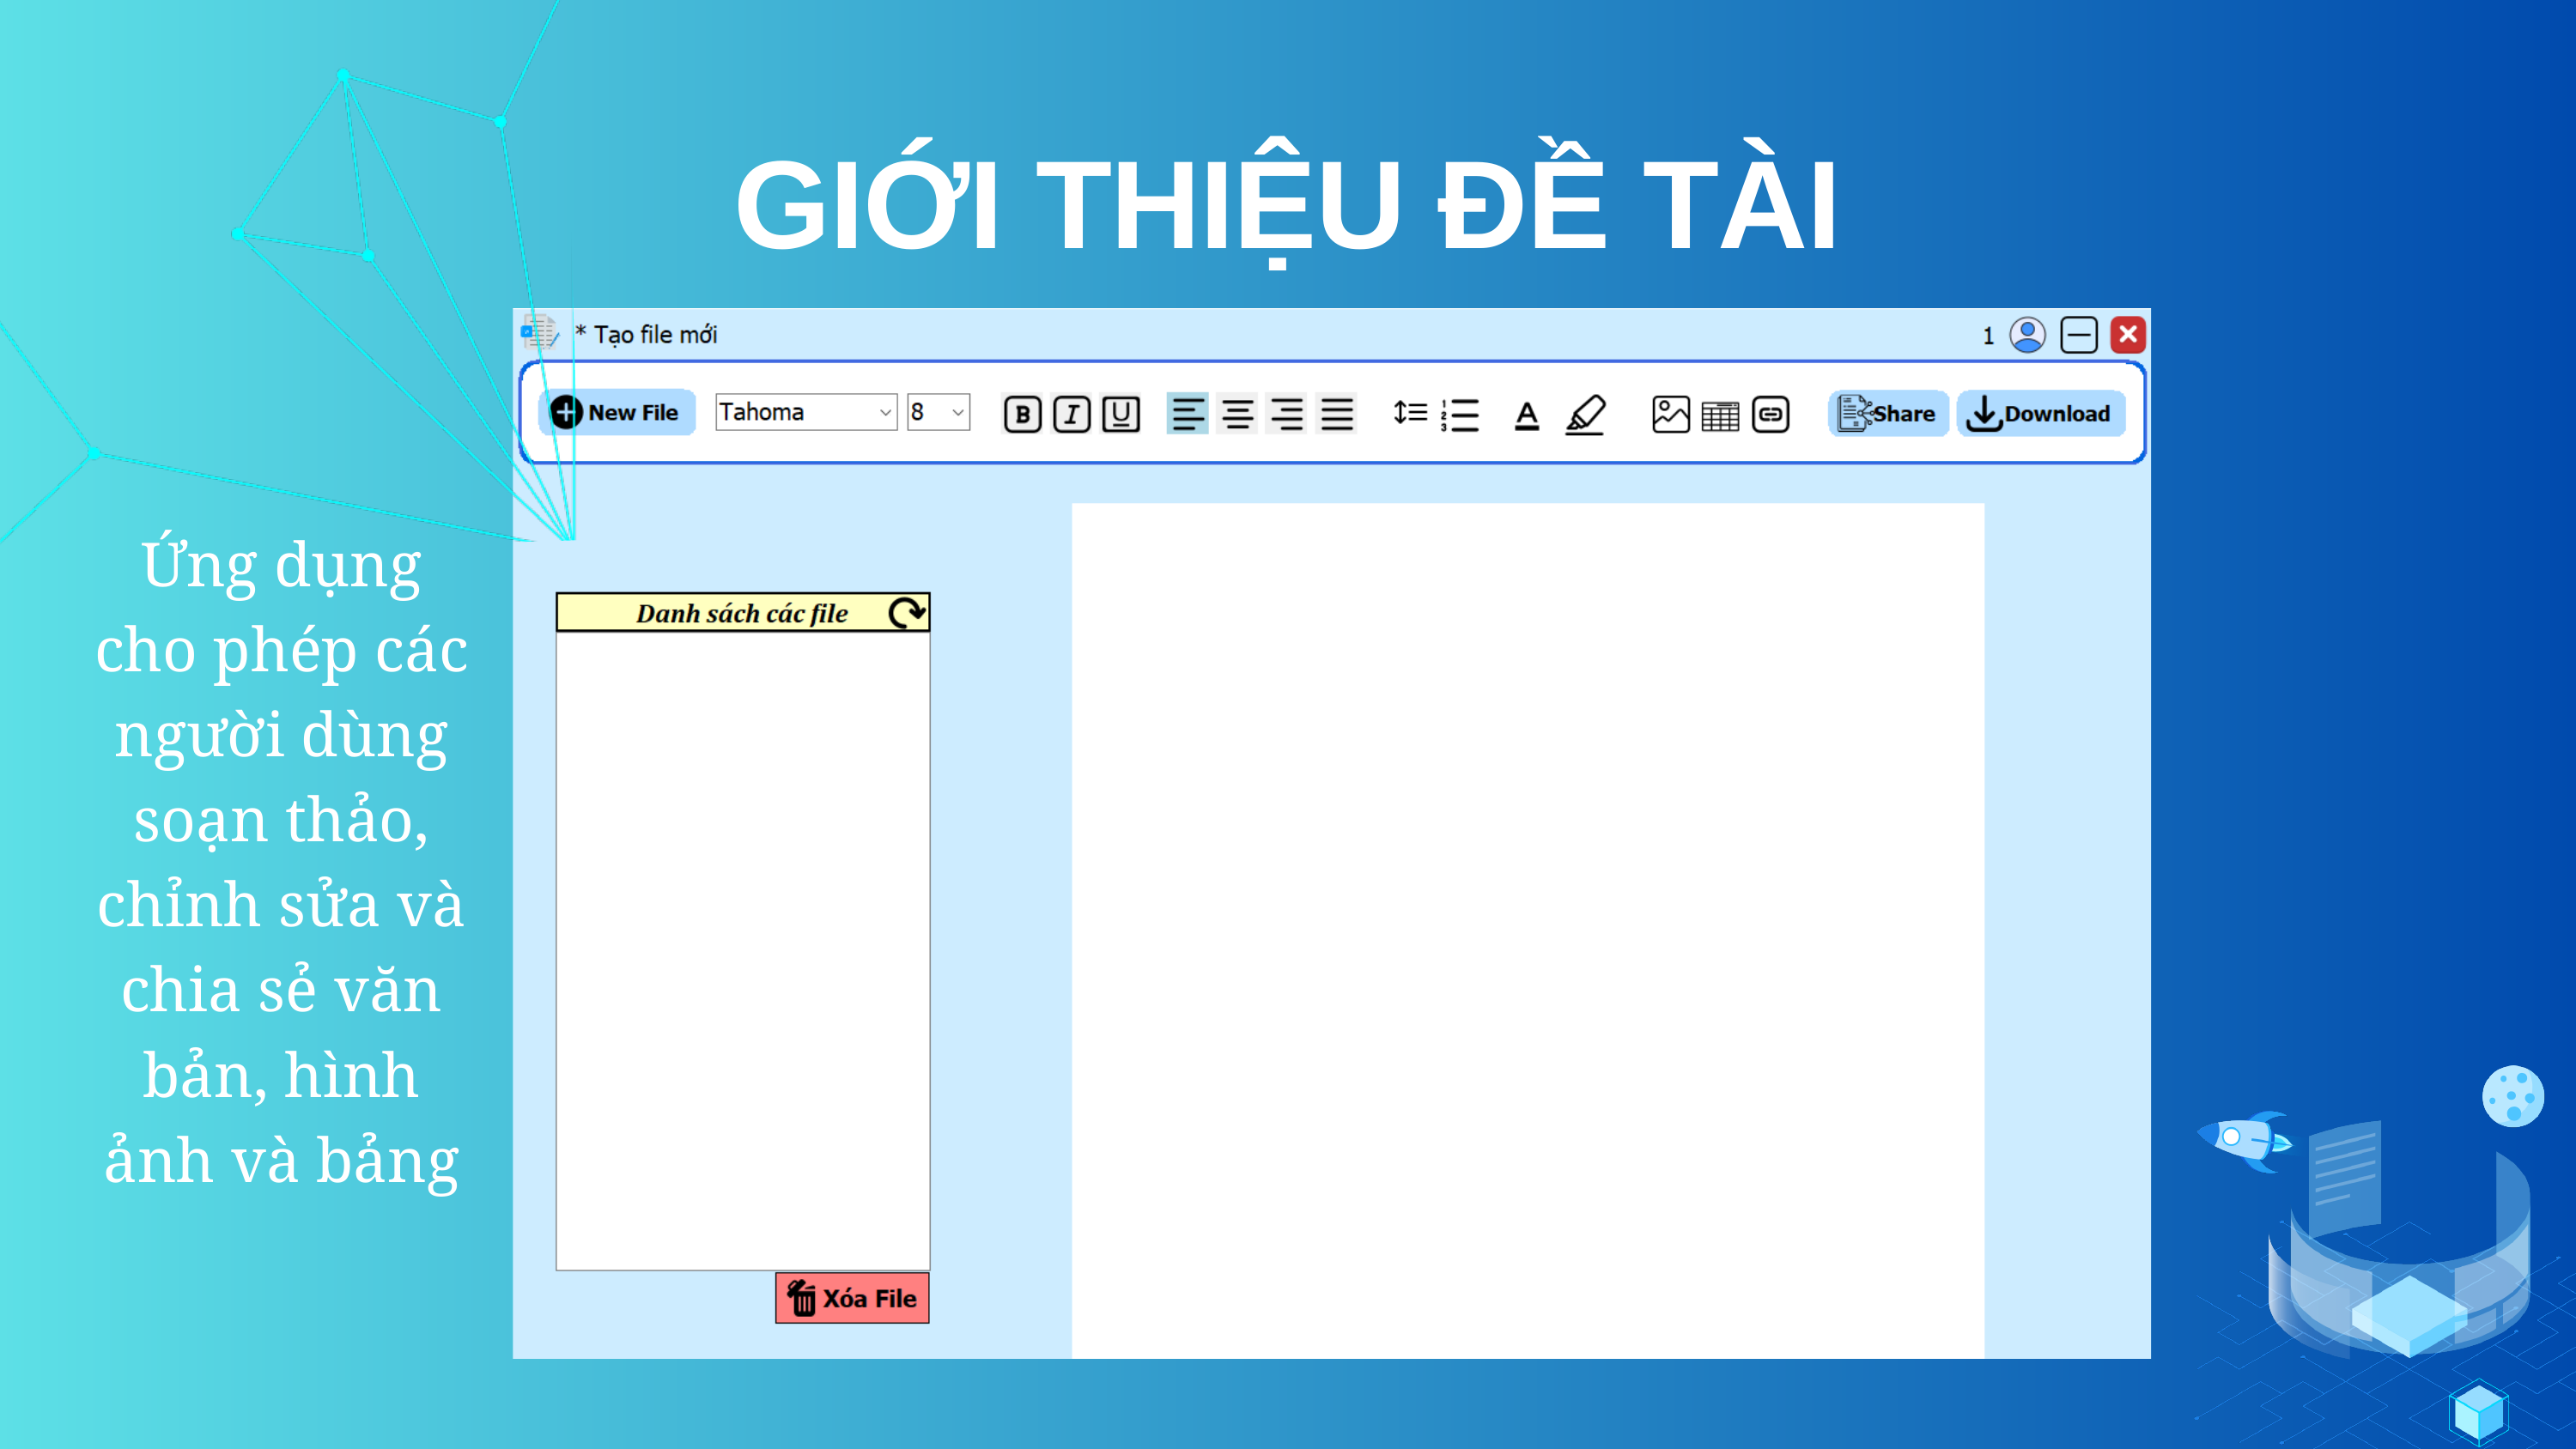

GIỚI THIỆU ĐỀ TÀI

Ứng dụng cho phép các người dùng soạn thảo, chỉnh sửa và chia sẻ văn bản, hình ảnh và bảng